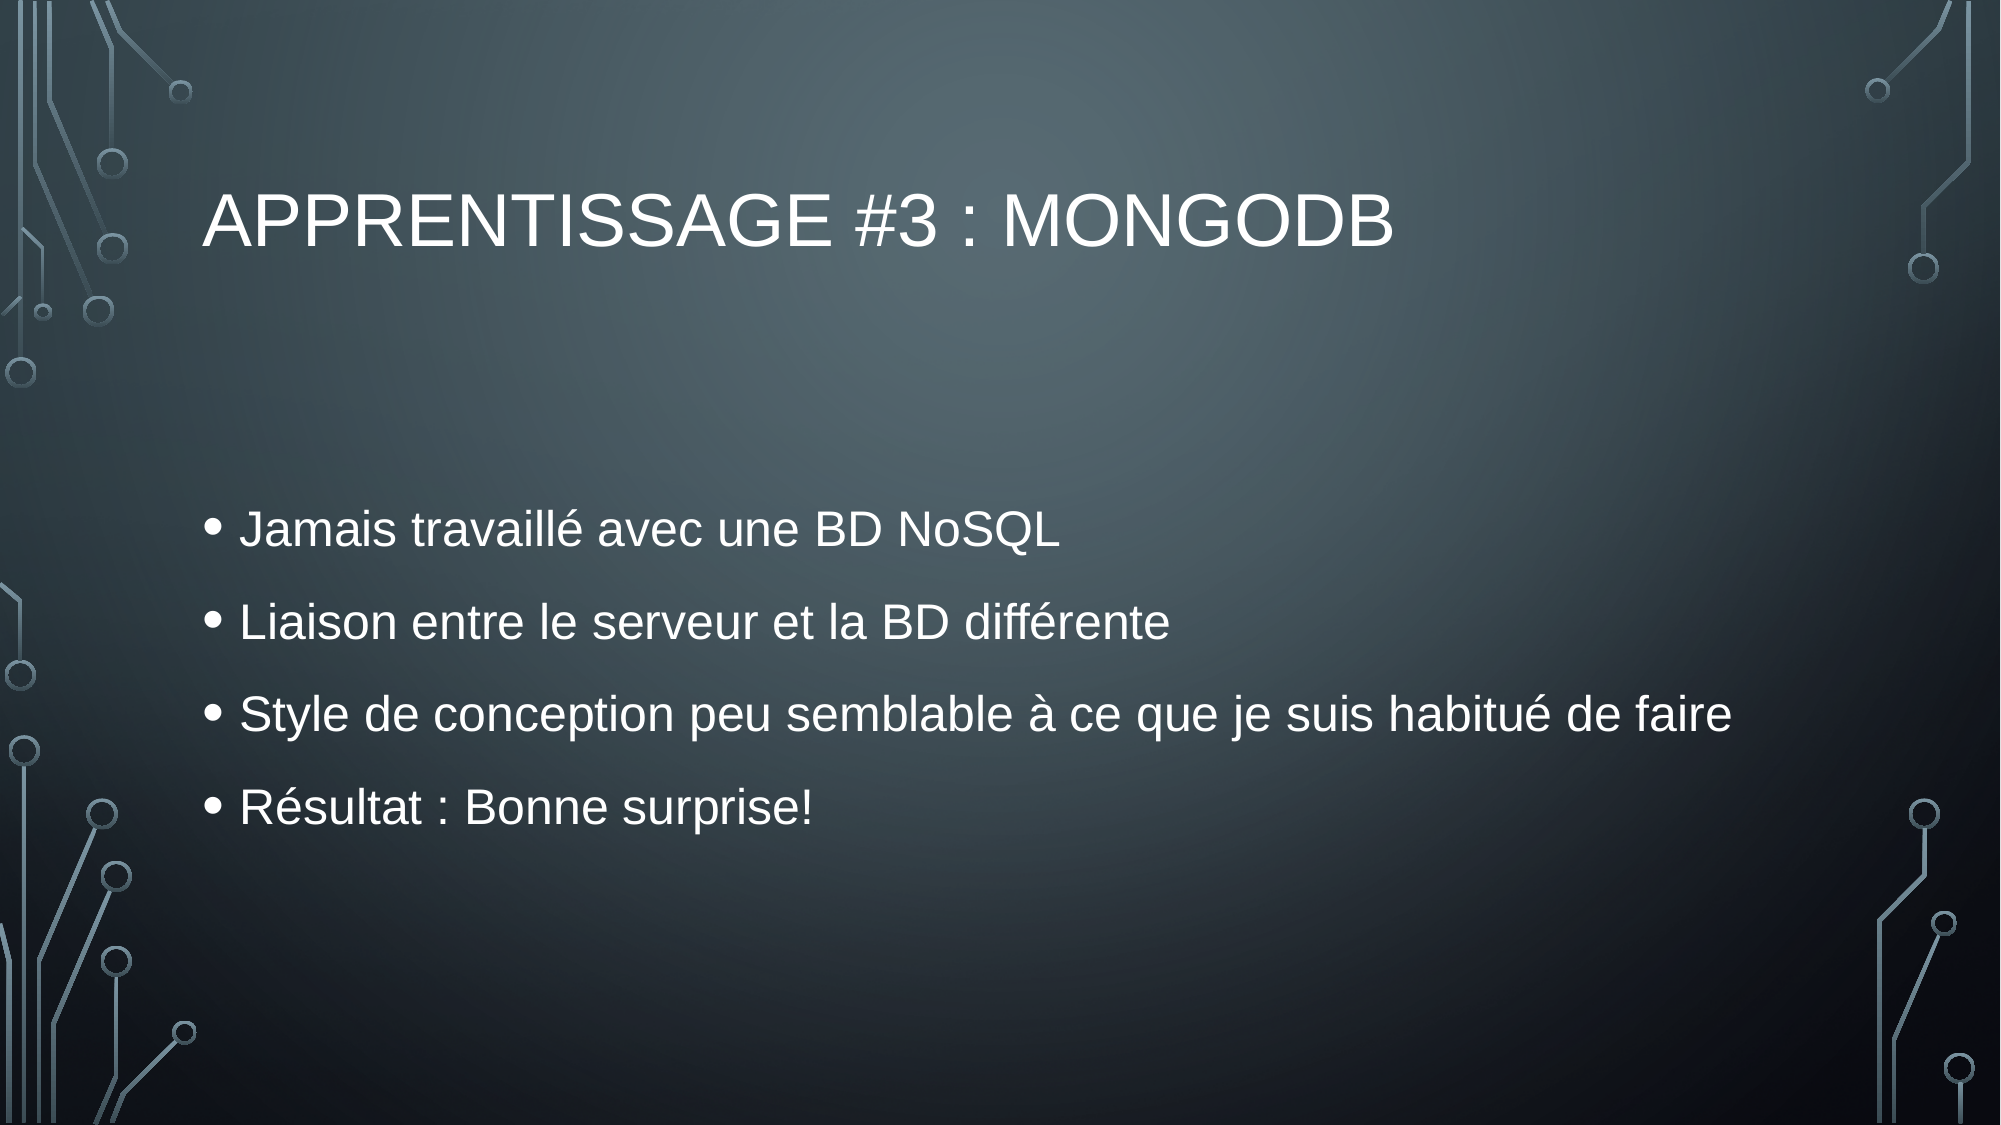

# Apprentissage #3 : MongoDB
Jamais travaillé avec une BD NoSQL
Liaison entre le serveur et la BD différente
Style de conception peu semblable à ce que je suis habitué de faire
Résultat : Bonne surprise!